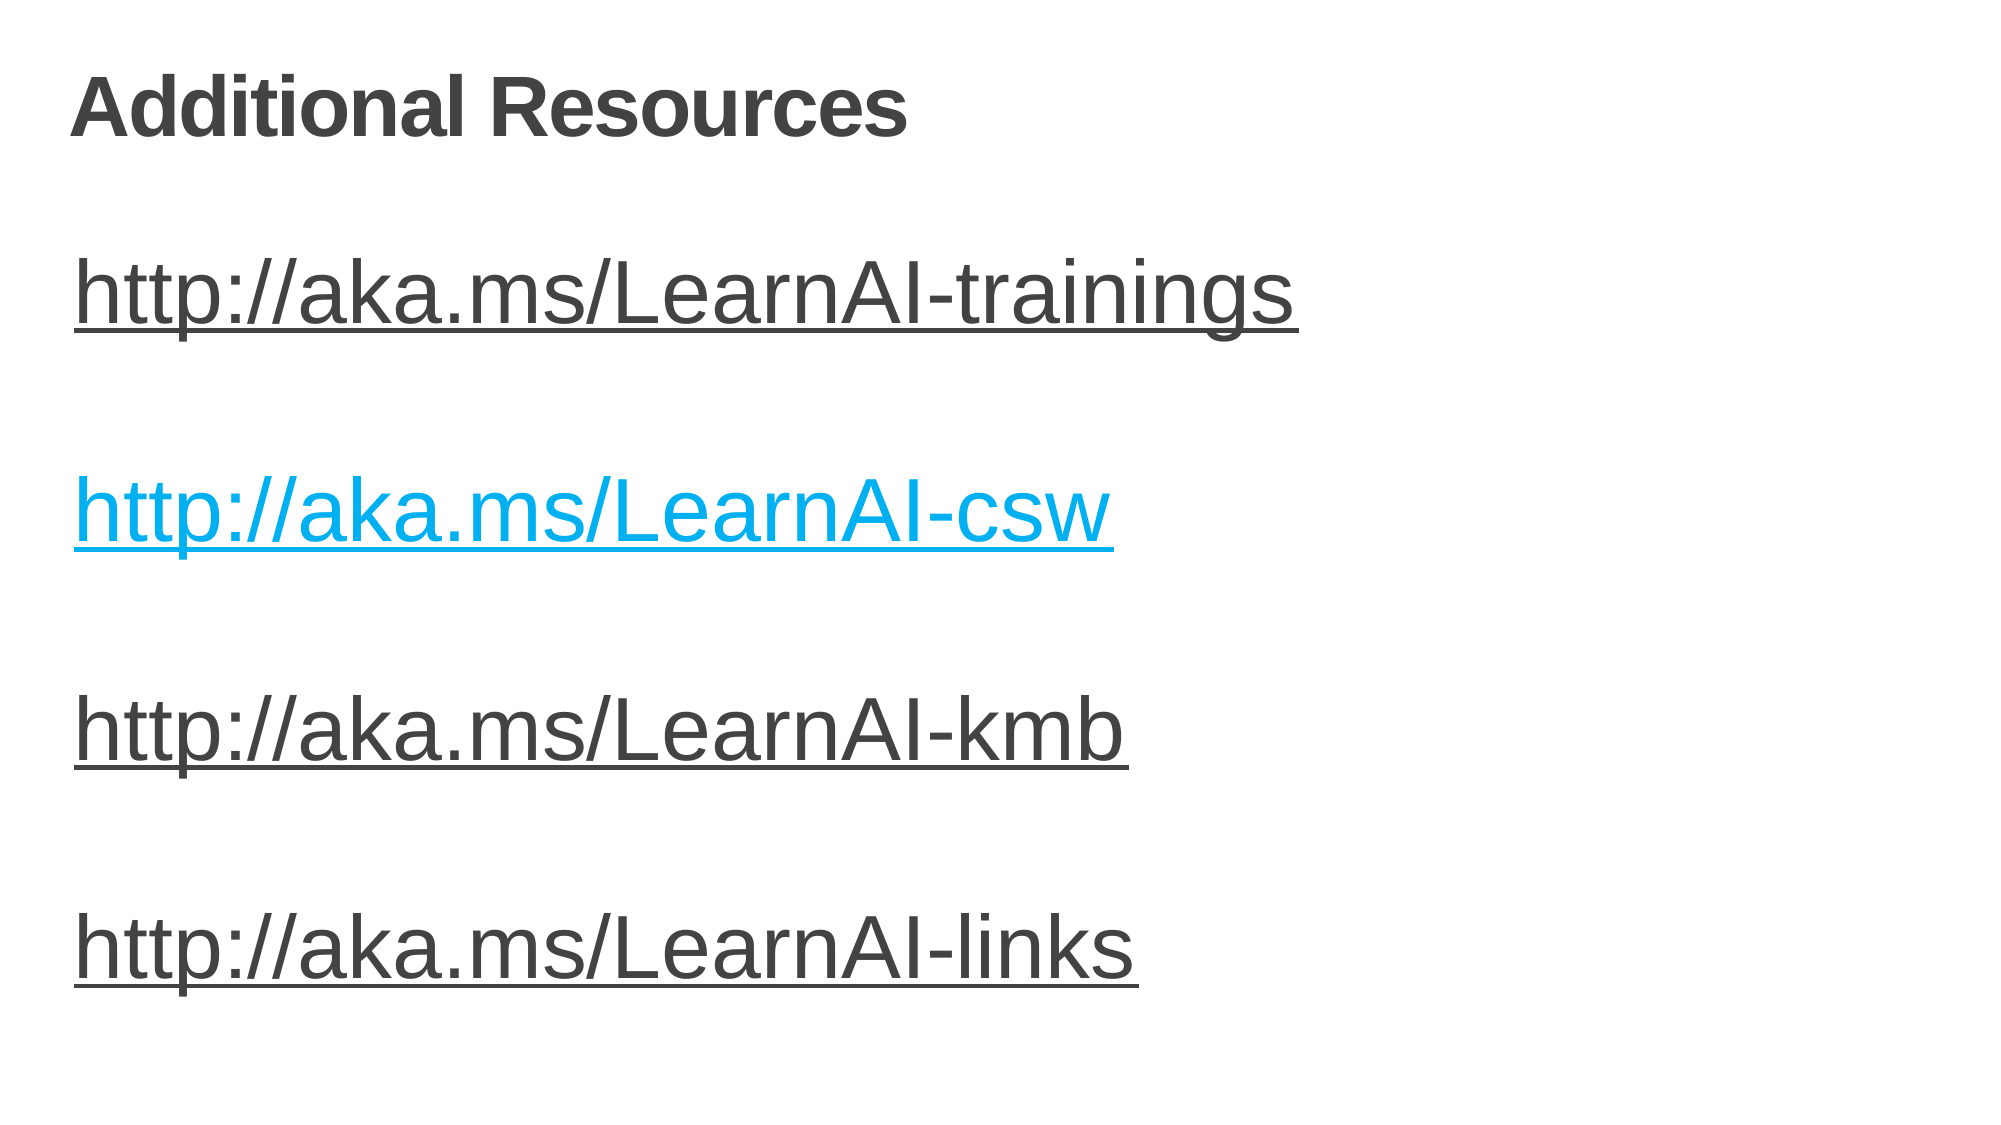

# Additional Resources
http://aka.ms/LearnAI-trainings

http://aka.ms/LearnAI-csw

http://aka.ms/LearnAI-kmb

http://aka.ms/LearnAI-links